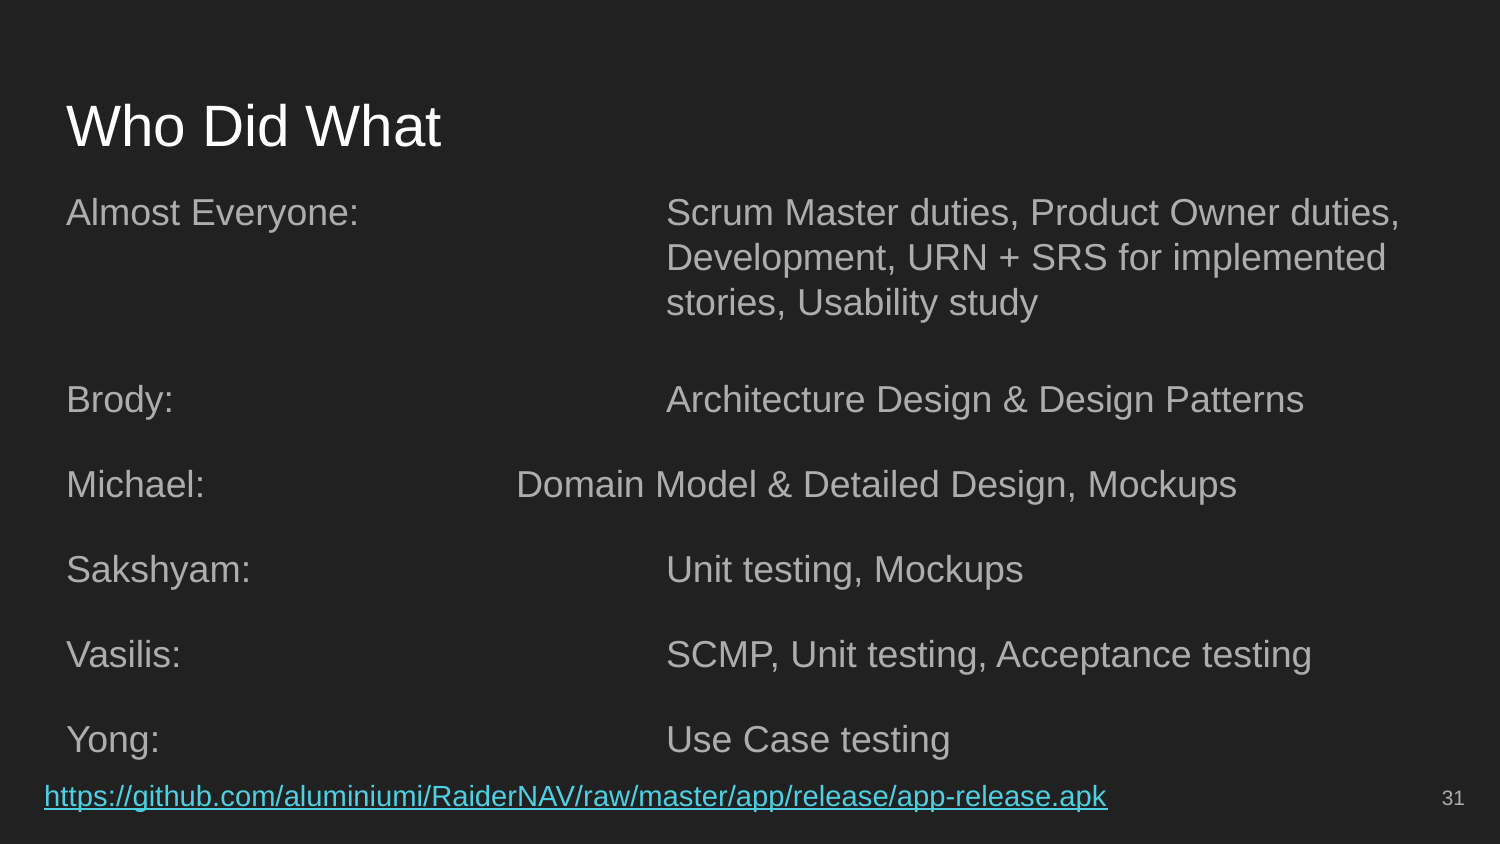

# Who Did What
Almost Everyone: 		Scrum Master duties, Product Owner duties, 					Development, URN + SRS for implemented 					stories, Usability study

Brody: 				Architecture Design & Design Patterns
Michael: 			Domain Model & Detailed Design, Mockups
Sakshyam: 			Unit testing, Mockups
Vasilis: 				SCMP, Unit testing, Acceptance testing
Yong: 				Use Case testing
https://github.com/aluminiumi/RaiderNAV/raw/master/app/release/app-release.apk

31